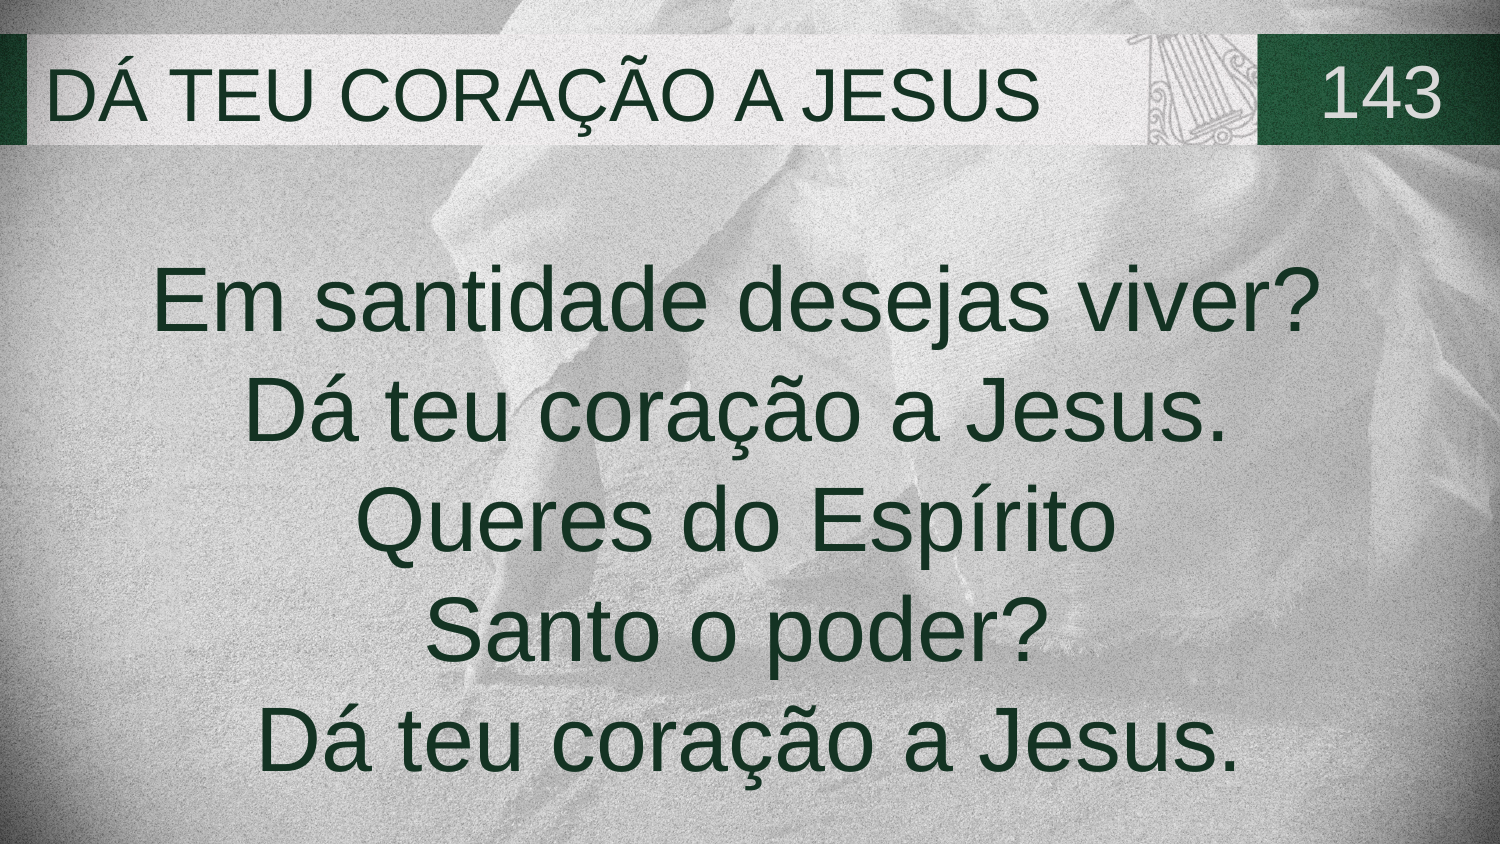

# DÁ TEU CORAÇÃO A JESUS
143
Em santidade desejas viver?
Dá teu coração a Jesus.
Queres do Espírito
Santo o poder?
Dá teu coração a Jesus.